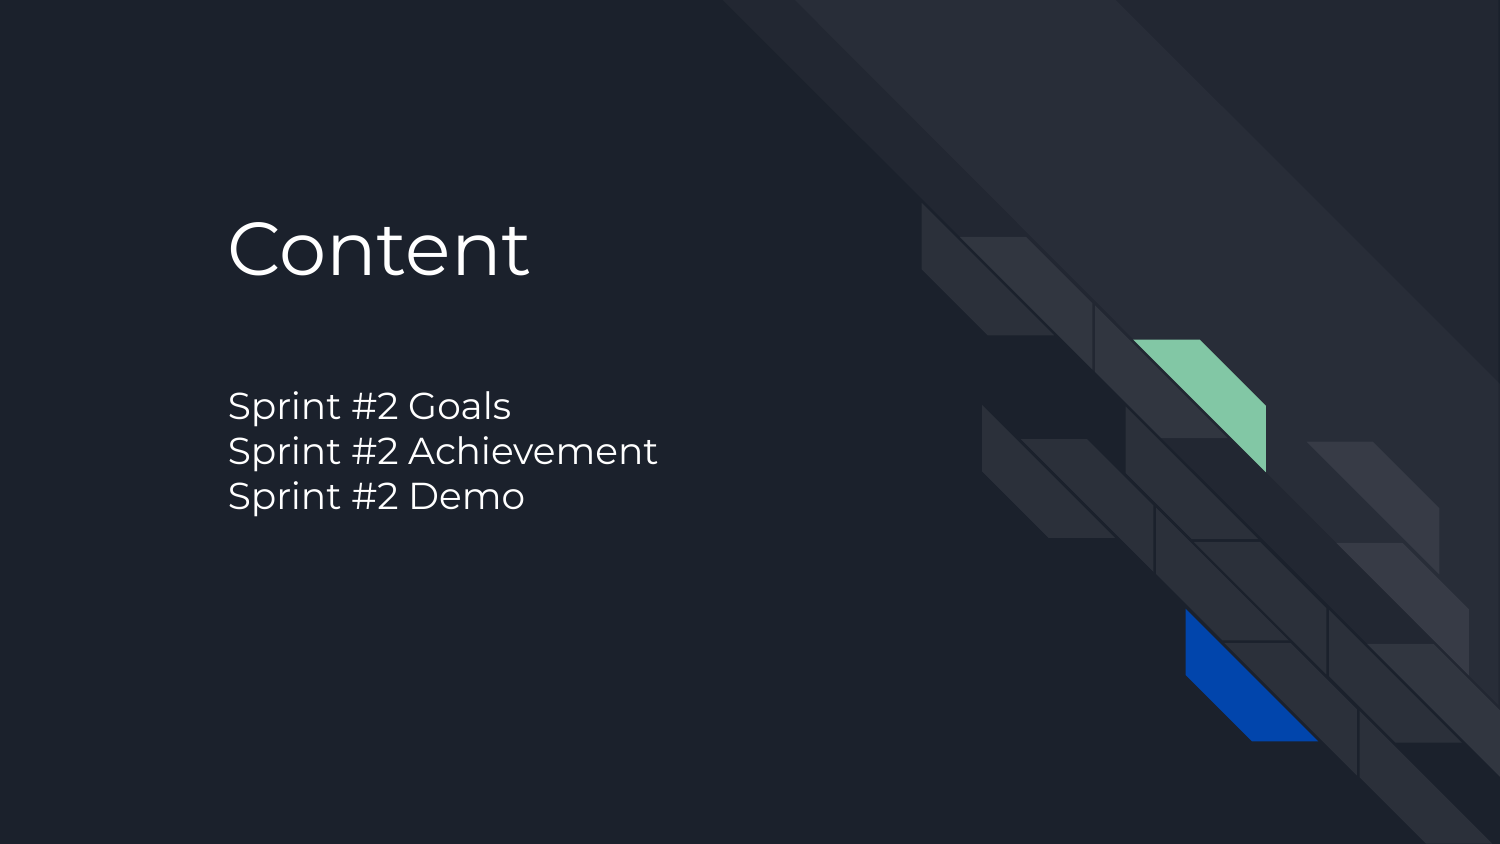

Content
Sprint #2 Goals
Sprint #2 Achievement
Sprint #2 Demo